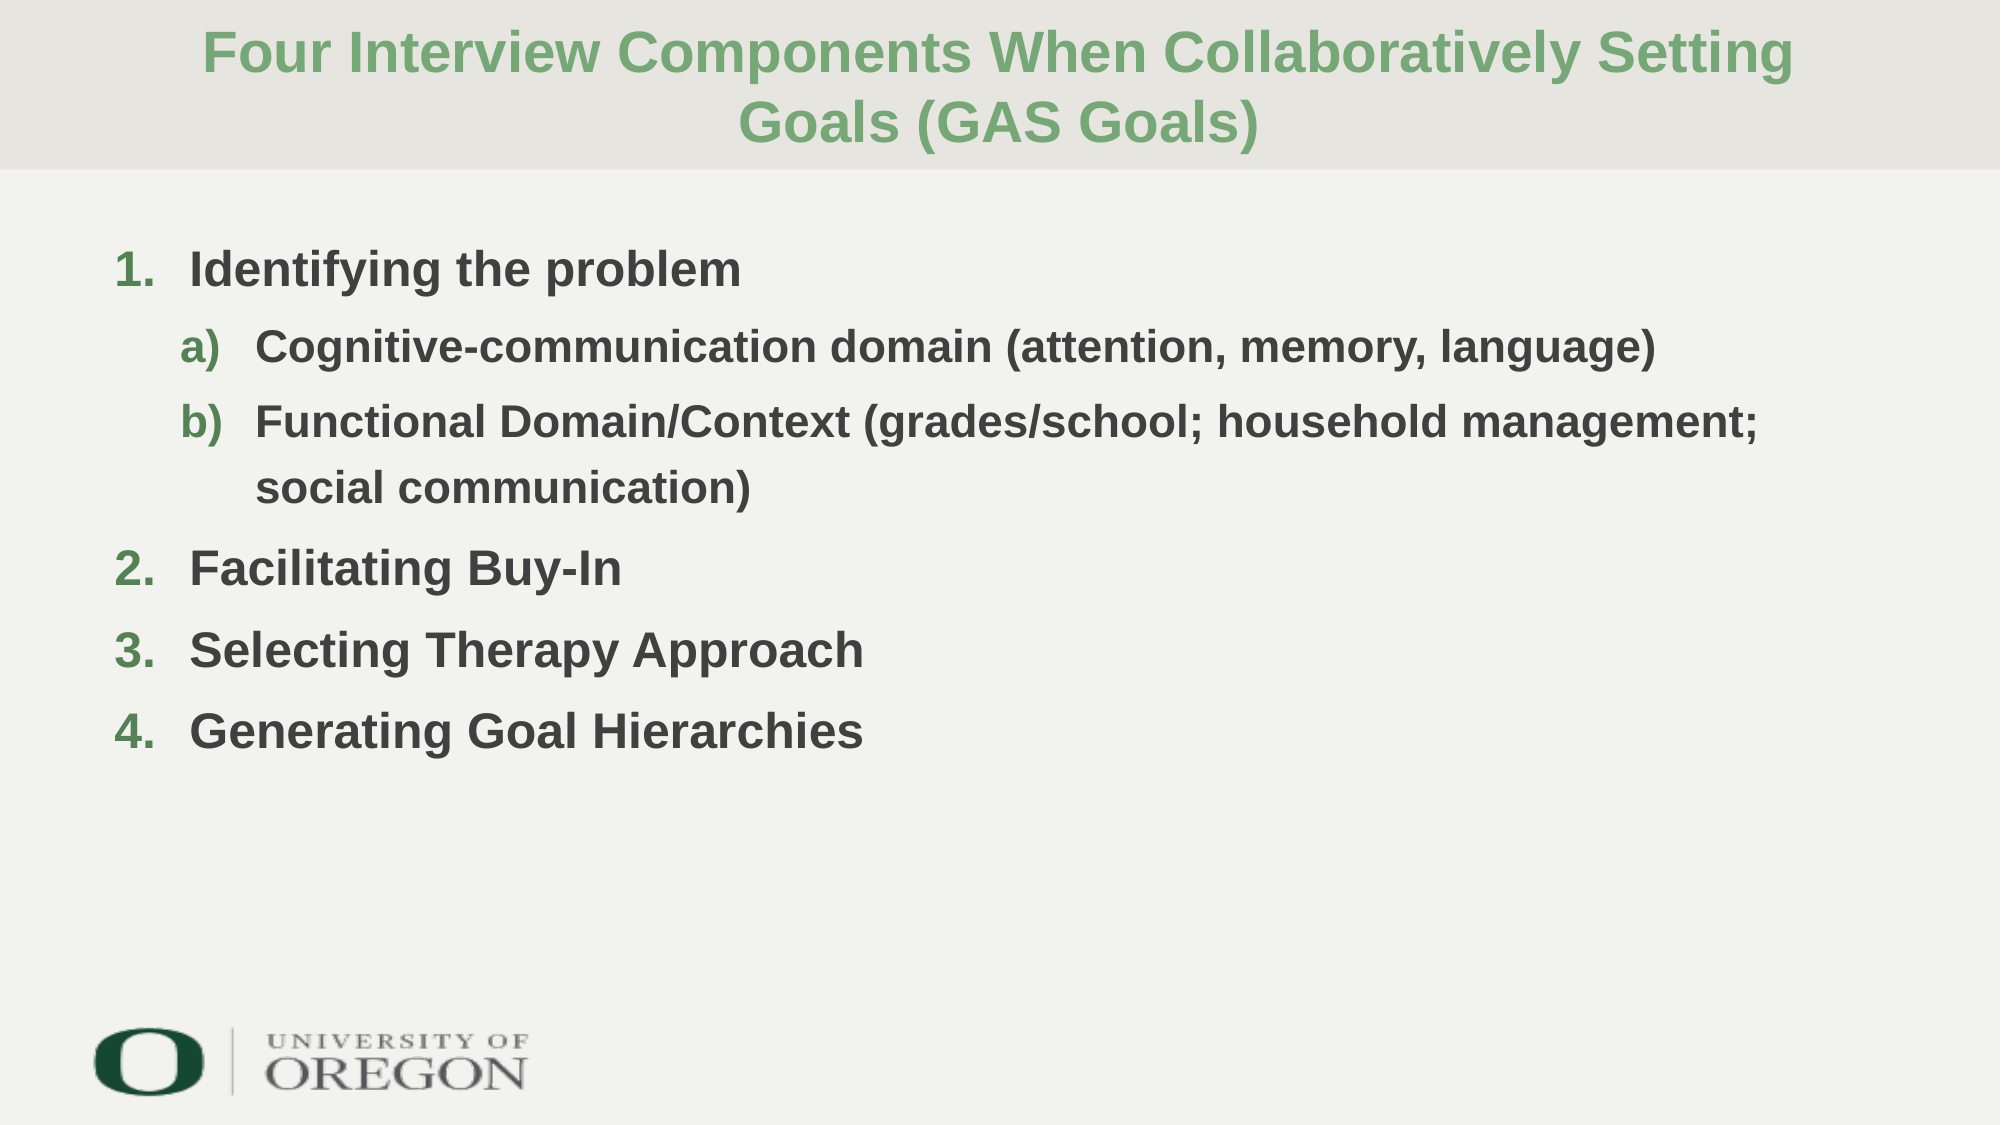

# Four Interview Components When Collaboratively Setting Goals (GAS Goals)
Identifying the problem
Cognitive-communication domain (attention, memory, language)
Functional Domain/Context (grades/school; household management; social communication)
Facilitating Buy-In
Selecting Therapy Approach
Generating Goal Hierarchies